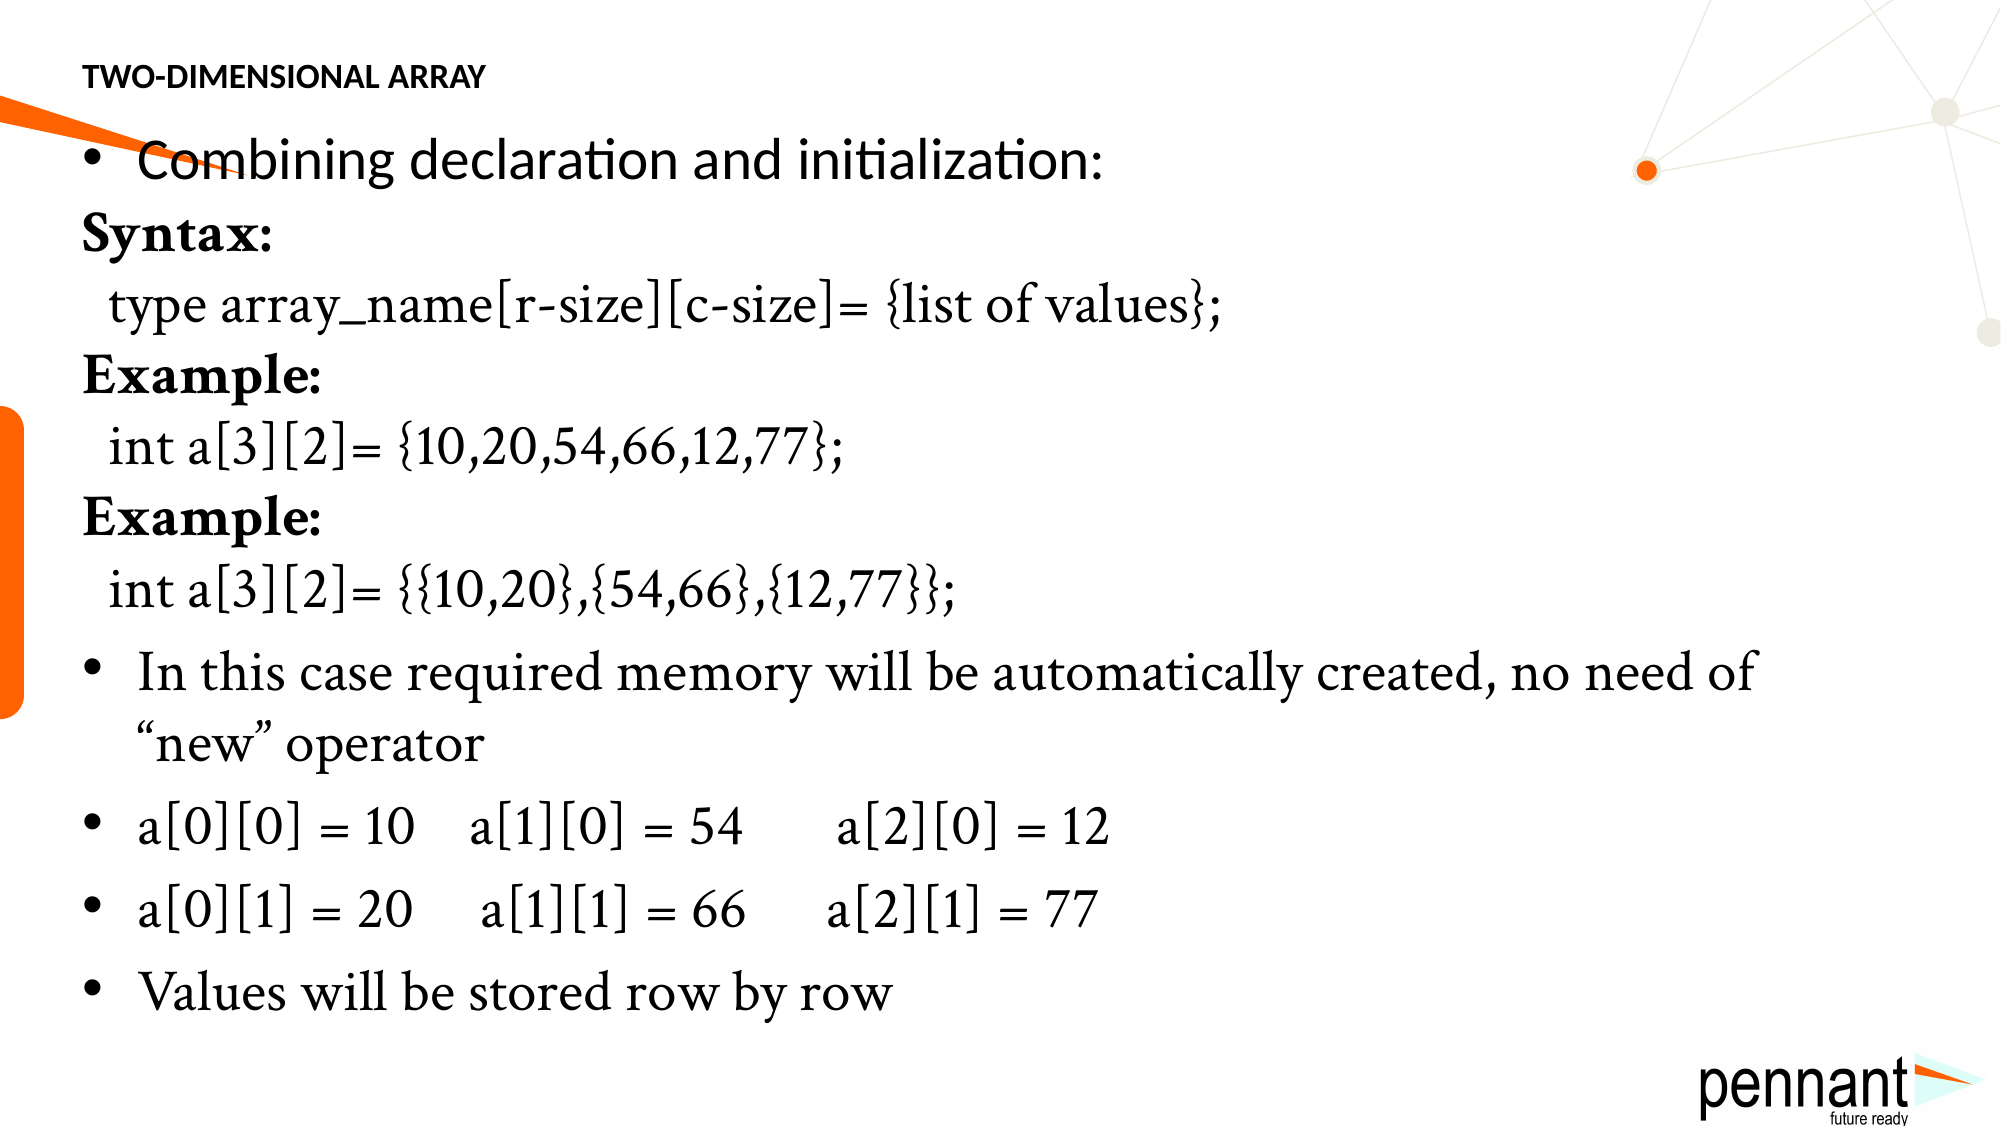

# TWO-DIMENSIONAL ARRAY
Combining declaration and initialization:
Syntax:
  type array_name[r-size][c-size]= {list of values};
Example:
  int a[3][2]= {10,20,54,66,12,77};
Example:
  int a[3][2]= {{10,20},{54,66},{12,77}};
In this case required memory will be automatically created, no need of “new” operator
a[0][0] = 10    a[1][0] = 54       a[2][0] = 12
a[0][1] = 20     a[1][1] = 66      a[2][1] = 77
Values will be stored row by row